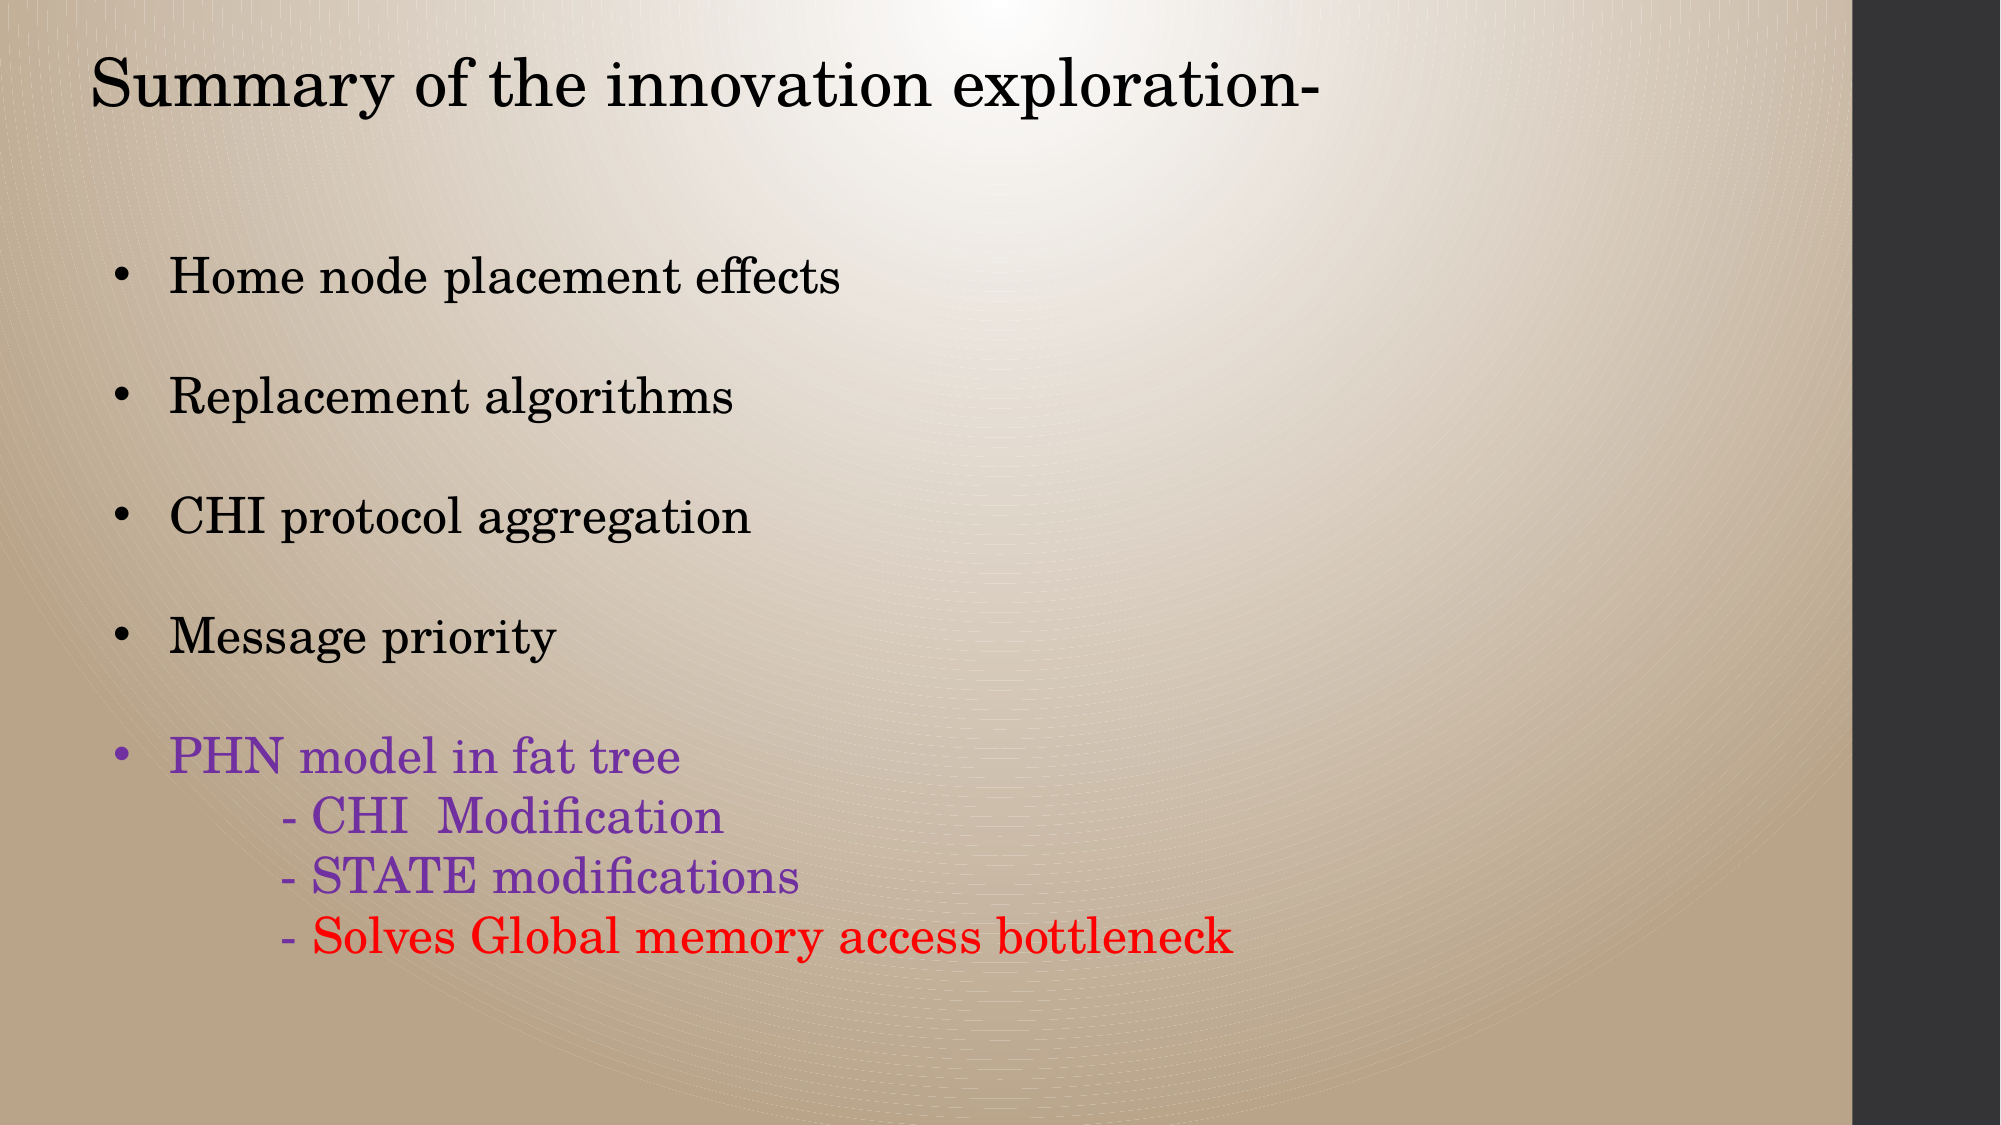

Summary of the innovation exploration-
Home node placement effects
Replacement algorithms

CHI protocol aggregation
Message priority
PHN model in fat tree
            - CHI  Modification
            - STATE modifications
            - Solves Global memory access bottleneck